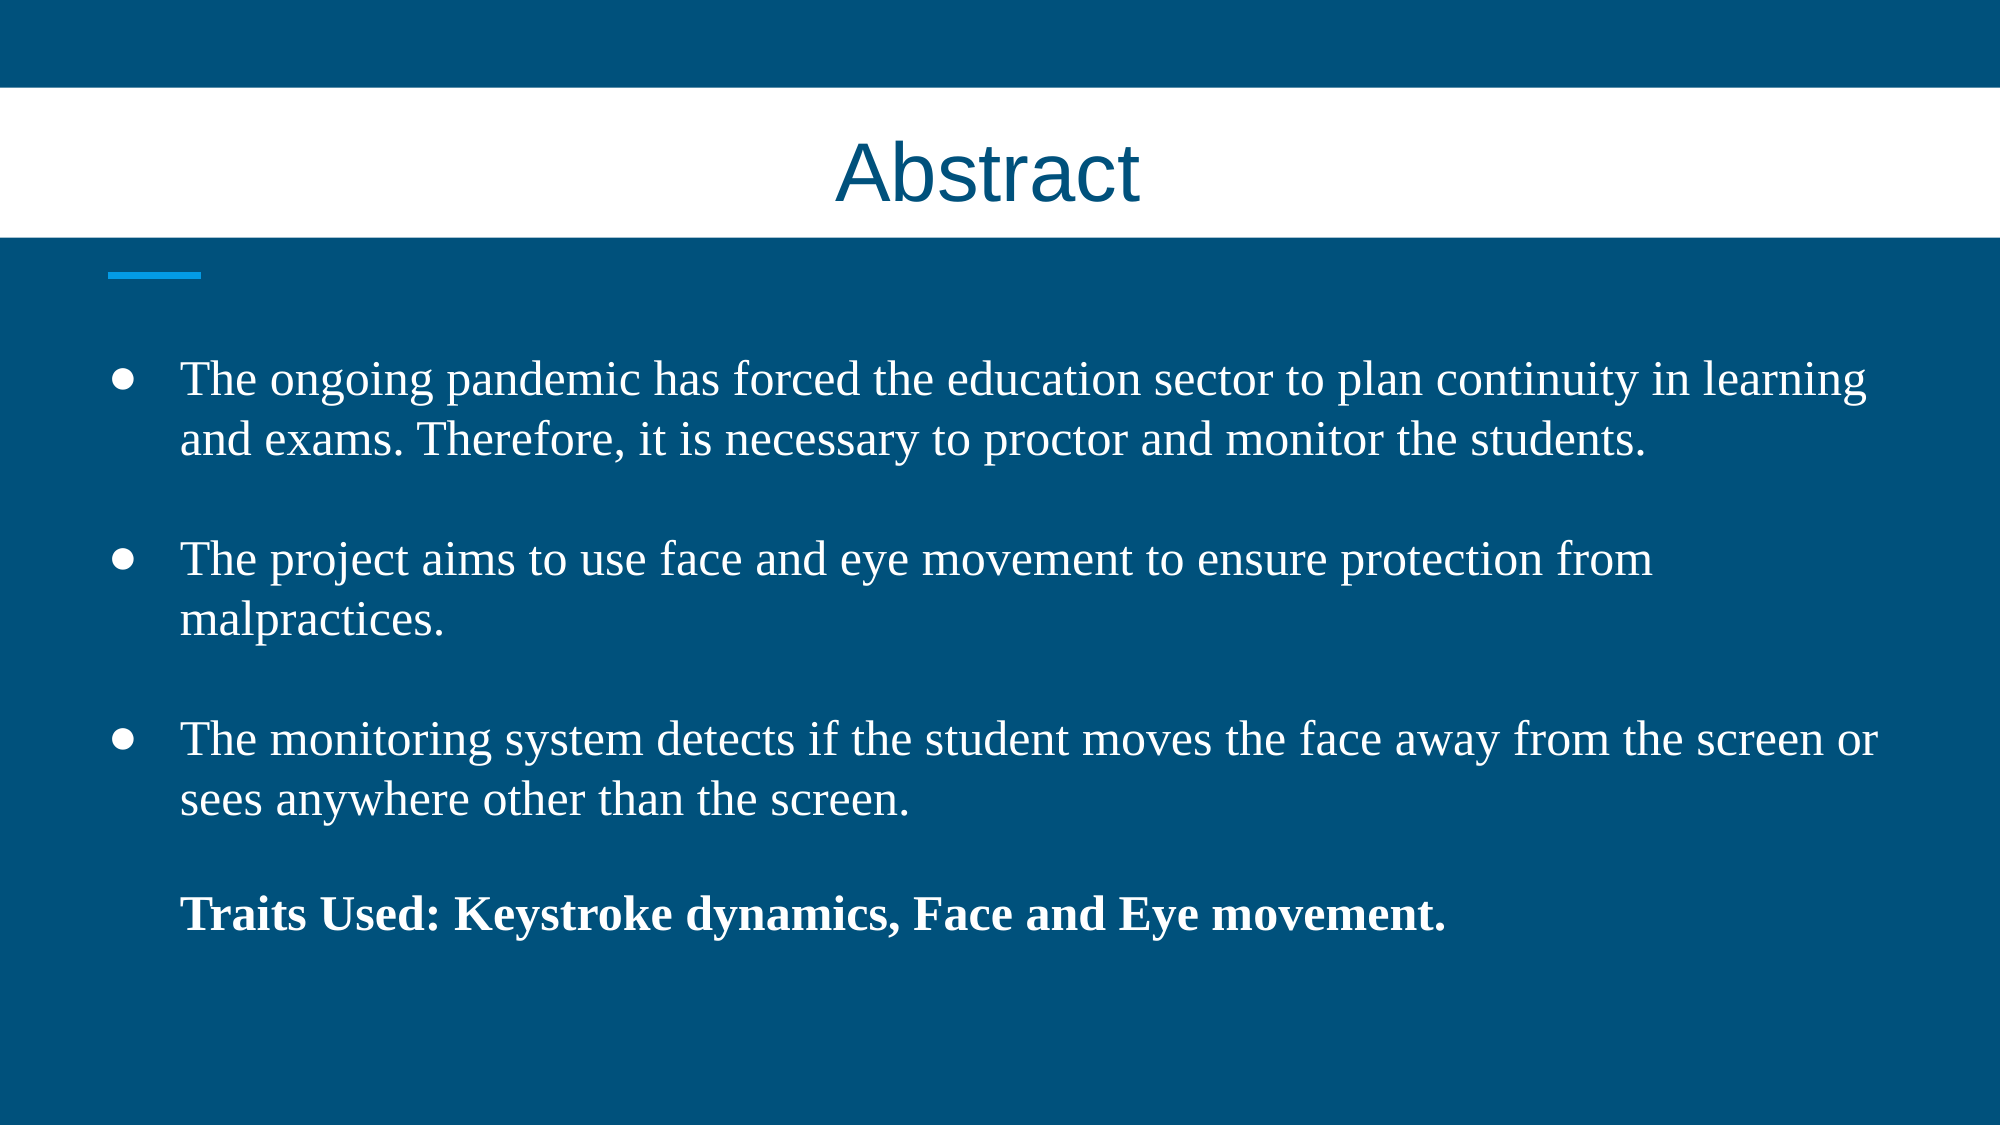

# Abstract
The ongoing pandemic has forced the education sector to plan continuity in learning and exams. Therefore, it is necessary to proctor and monitor the students.

The project aims to use face and eye movement to ensure protection from malpractices.

The monitoring system detects if the student moves the face away from the screen or sees anywhere other than the screen.

Traits Used: Keystroke dynamics, Face and Eye movement.